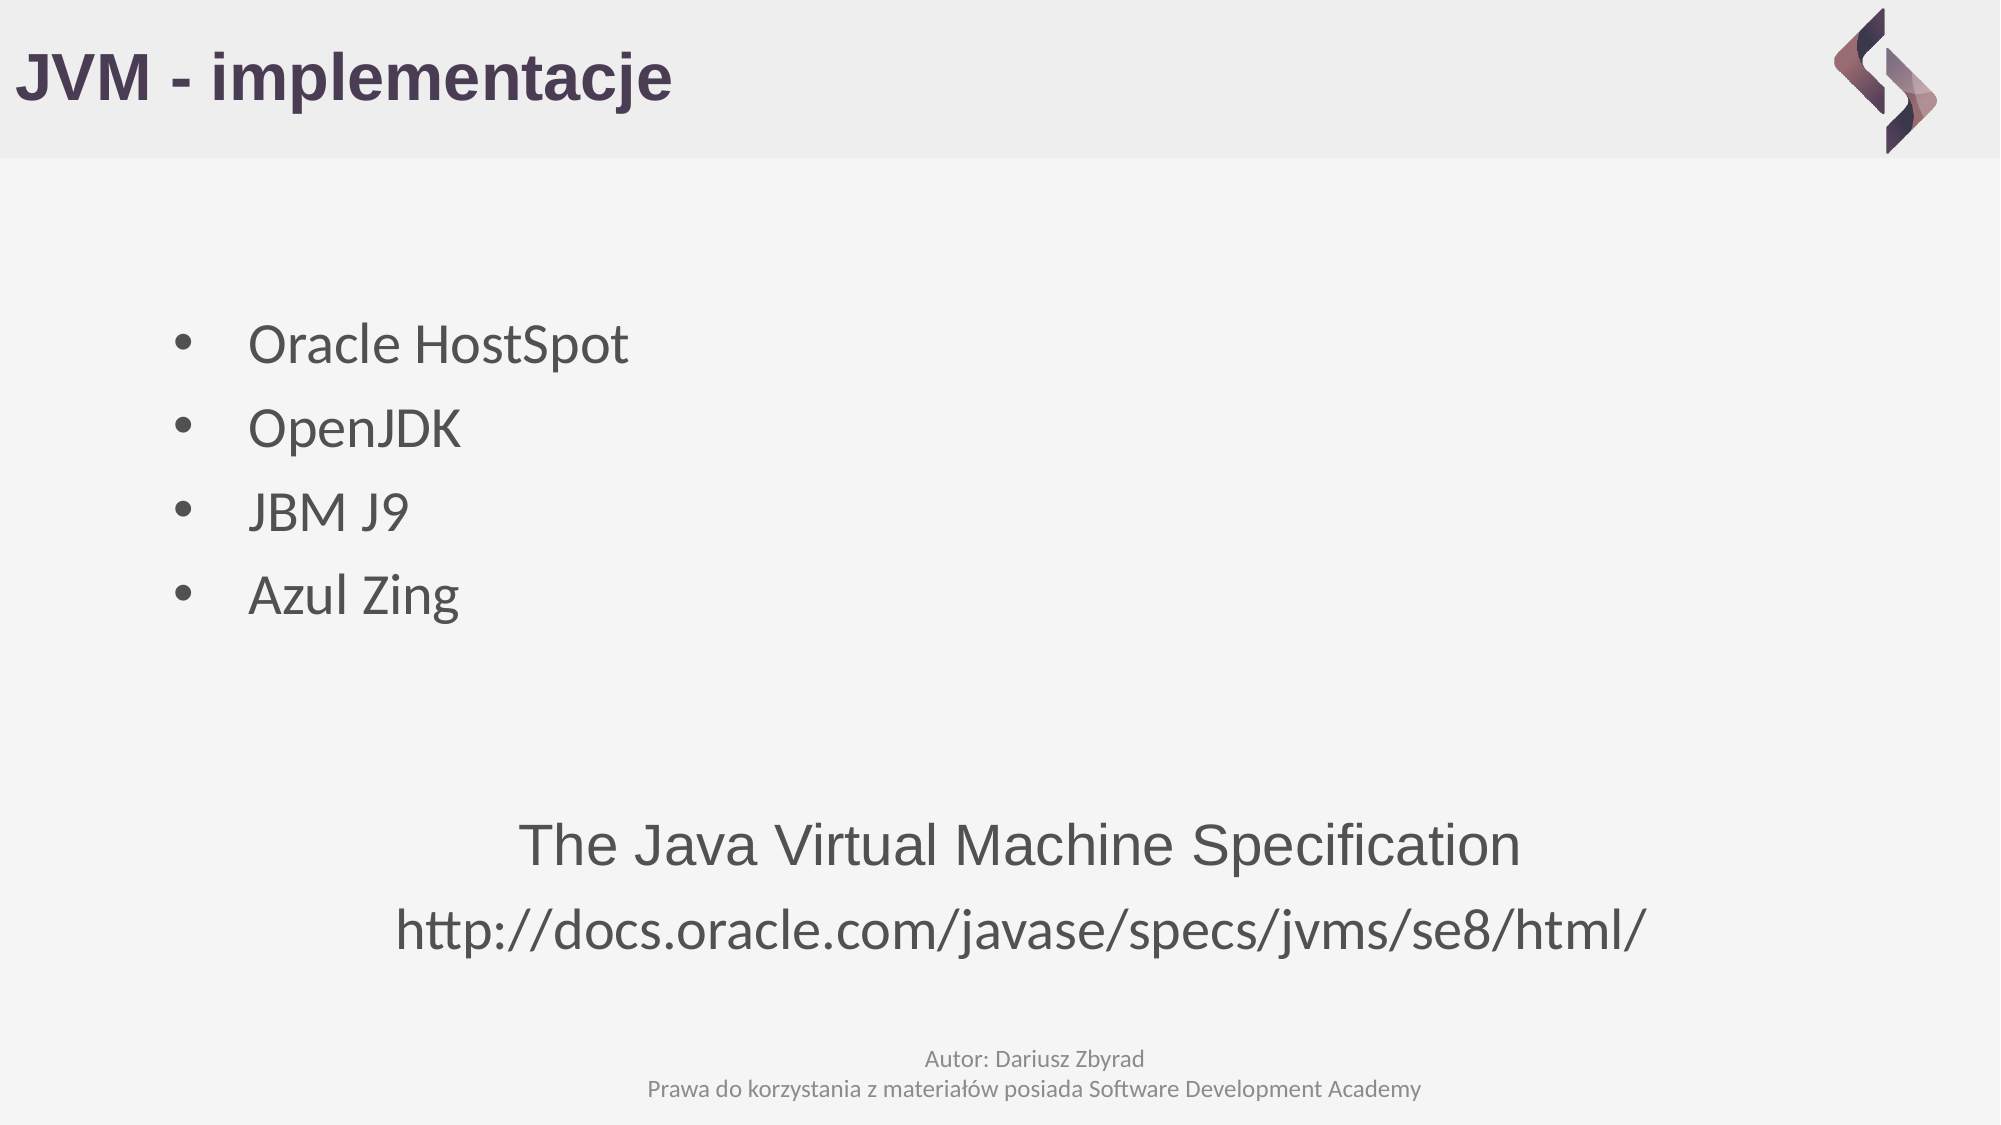

# JVM - implementacje
Oracle HostSpot
OpenJDK
JBM J9
Azul Zing

The Java Virtual Machine Specification
http://docs.oracle.com/javase/specs/jvms/se8/html/

Autor: Dariusz Zbyrad
Prawa do korzystania z materiałów posiada Software Development Academy